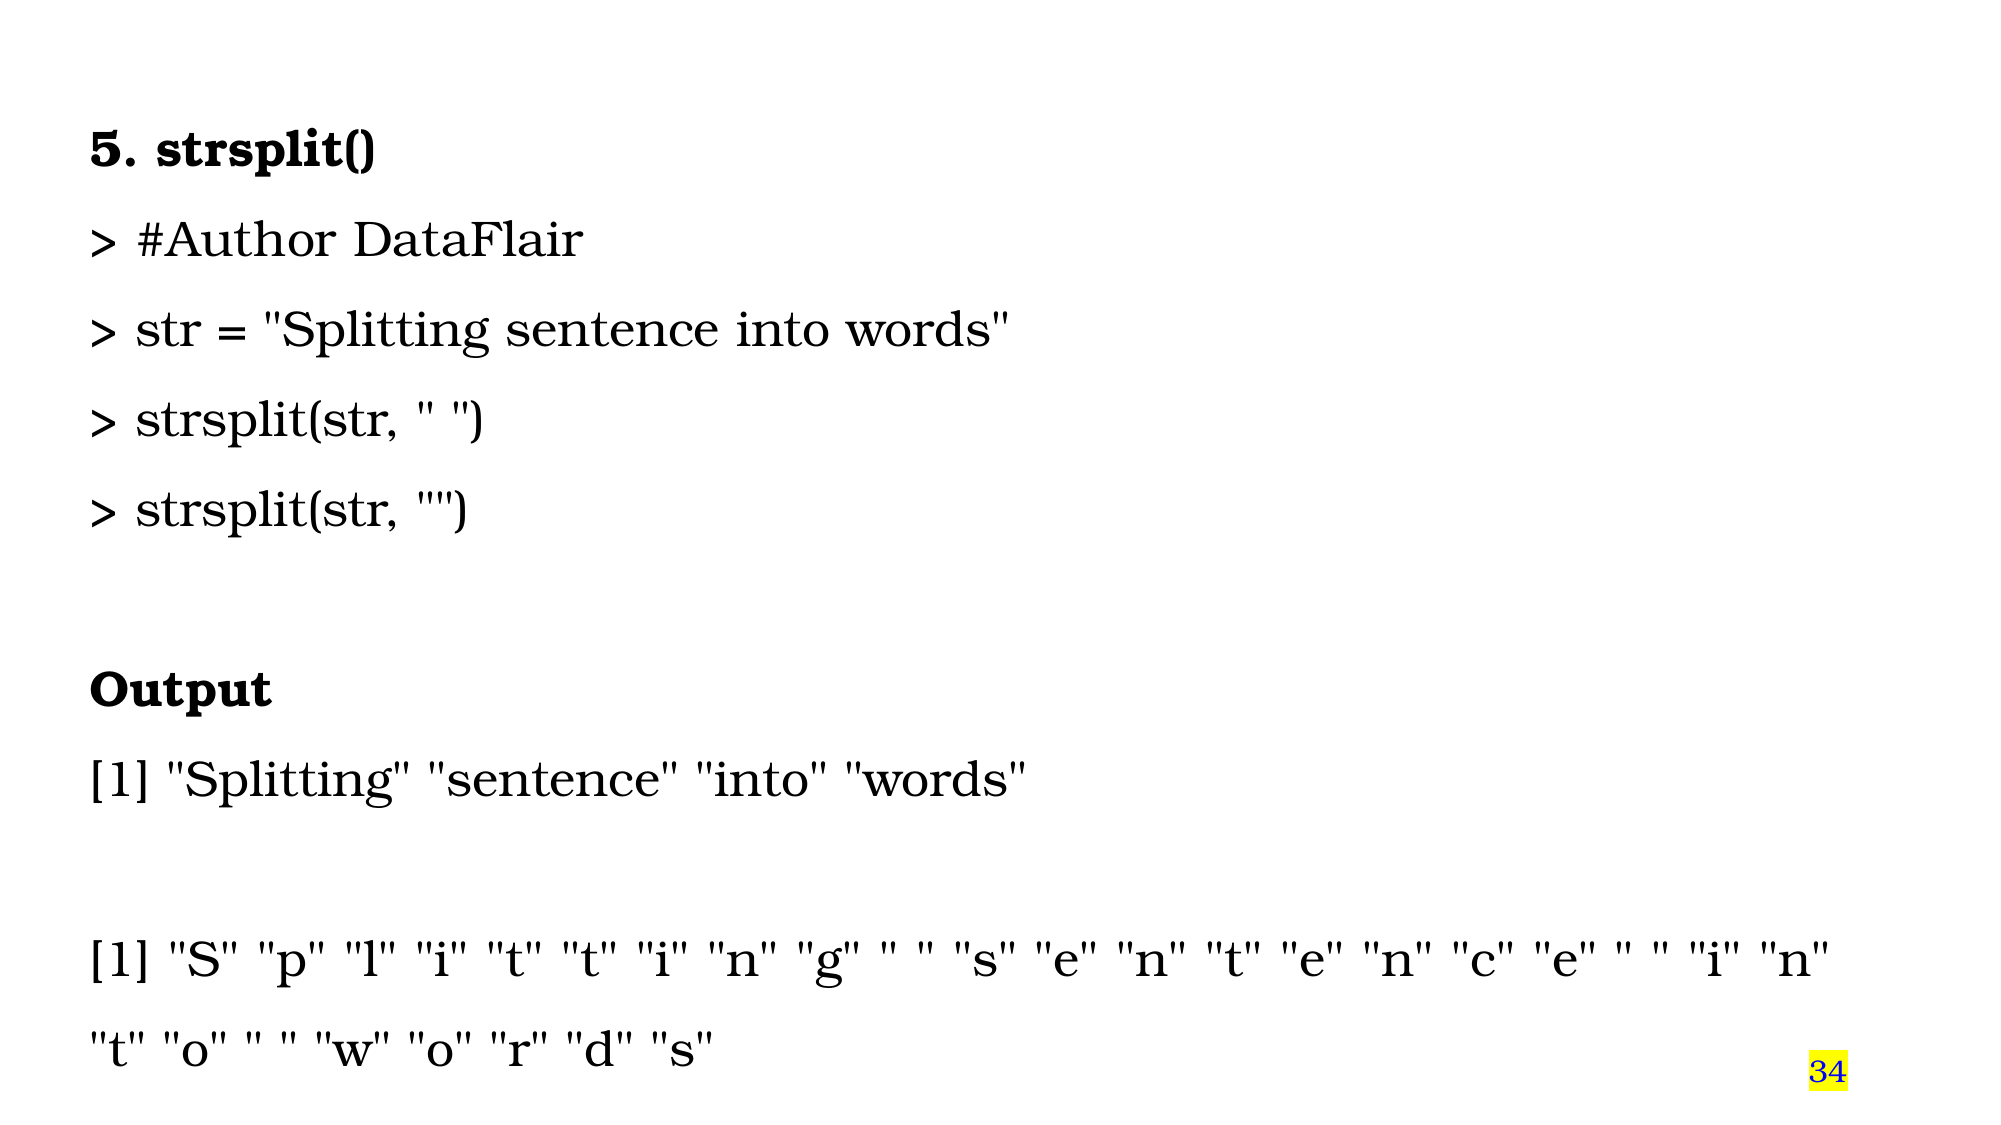

5. strsplit()
> #Author DataFlair
> str = "Splitting sentence into words"
> strsplit(str, " ")
> strsplit(str, "")

Output
[1] "Splitting" "sentence" "into" "words"

[1] "S" "p" "l" "i" "t" "t" "i" "n" "g" " " "s" "e" "n" "t" "e" "n" "c" "e" " " "i" "n" "t" "o" " " "w" "o" "r" "d" "s"

34